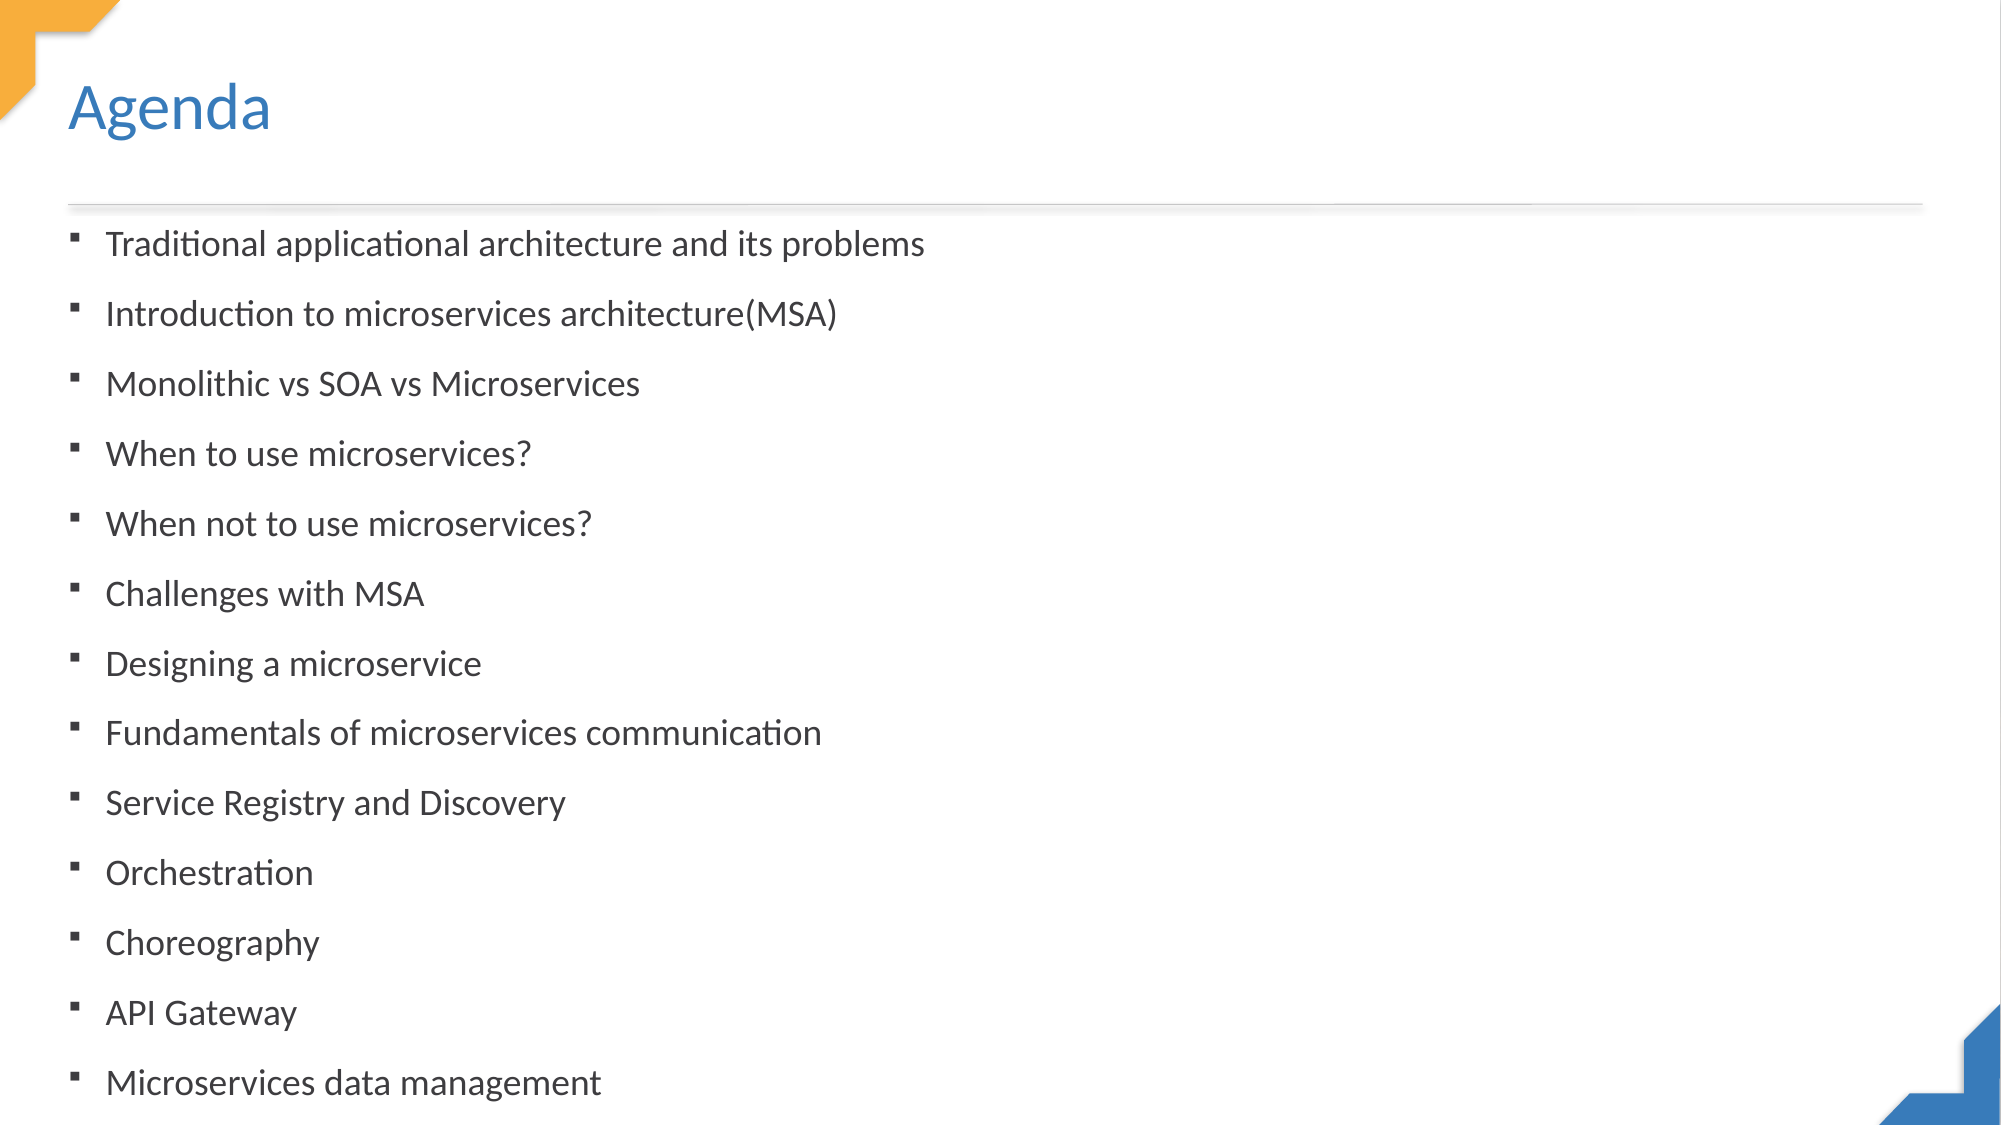

Agenda
Traditional applicational architecture and its problems
Introduction to microservices architecture(MSA)
Monolithic vs SOA vs Microservices
When to use microservices?
When not to use microservices?
Challenges with MSA
Designing a microservice
Fundamentals of microservices communication
Service Registry and Discovery
Orchestration
Choreography
API Gateway
Microservices data management